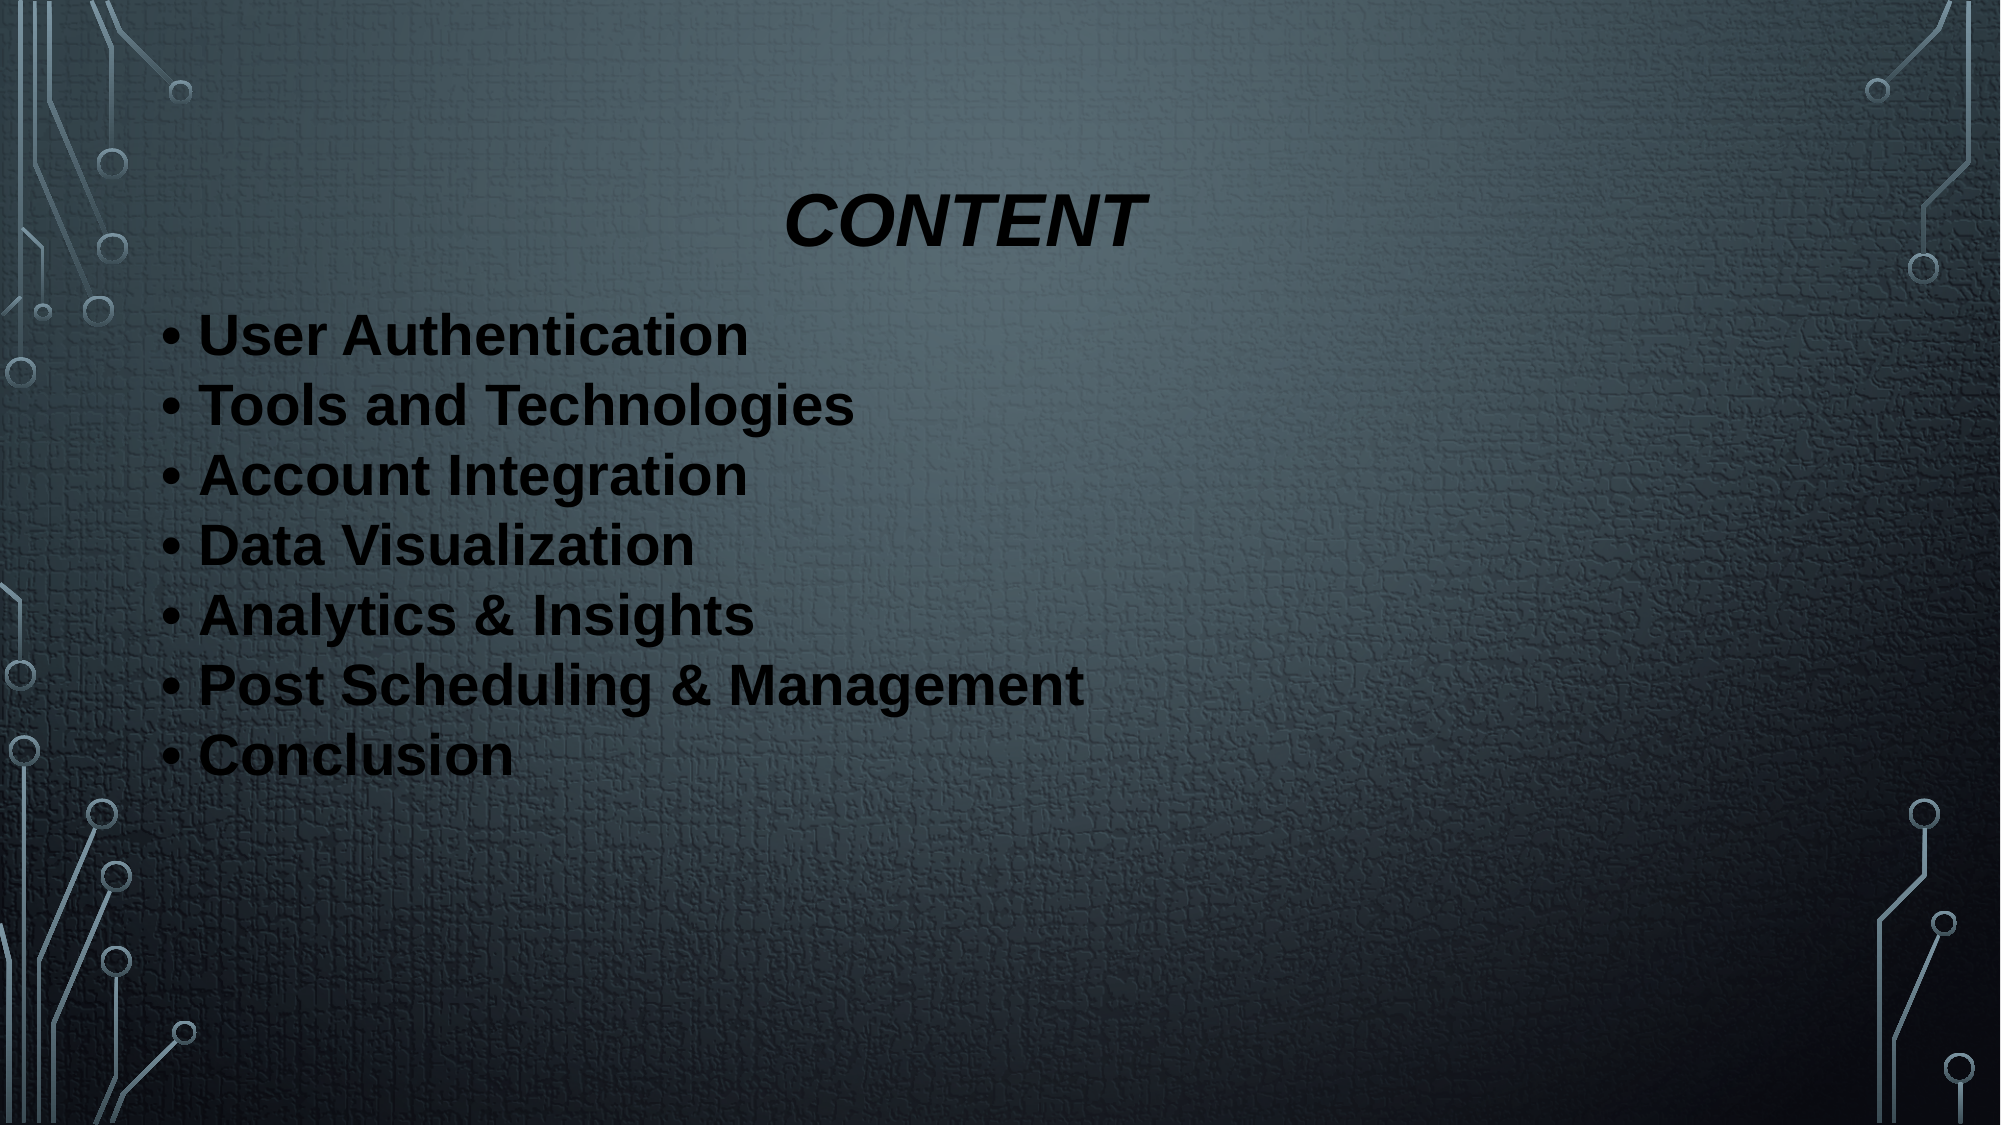

# Content
• User Authentication
• Tools and Technologies
• Account Integration
• Data Visualization
• Analytics & Insights
• Post Scheduling & Management
• Conclusion